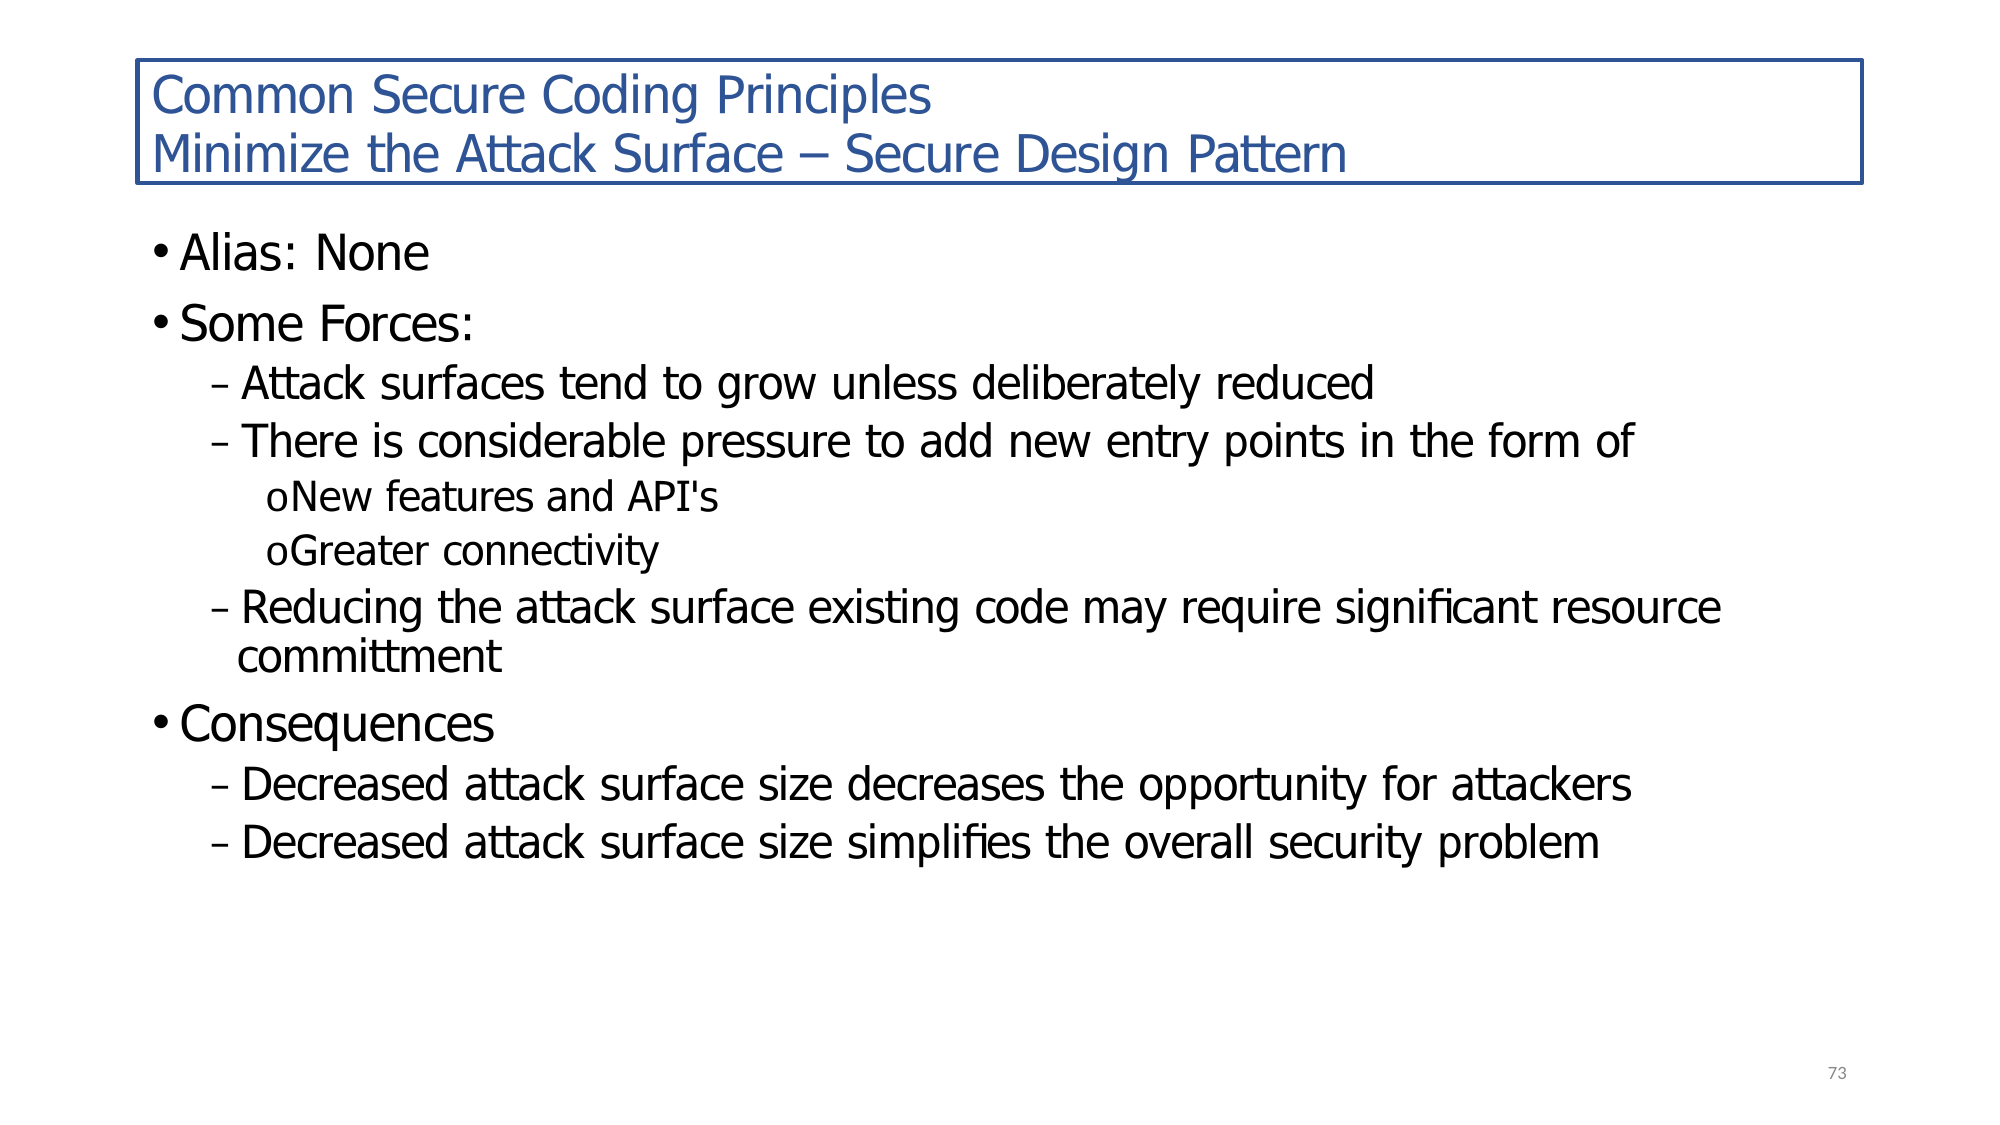

Common Secure Coding Principles
Minimize the Attack Surface – Secure Design Pattern
Alias: None
Some Forces:
– Attack surfaces tend to grow unless deliberately reduced
– There is considerable pressure to add new entry points in the form of
oNew features and API's
oGreater connectivity
– Reducing the attack surface existing code may require significant resource  committment
Consequences
– Decreased attack surface size decreases the opportunity for attackers
– Decreased attack surface size simplifies the overall security problem
73